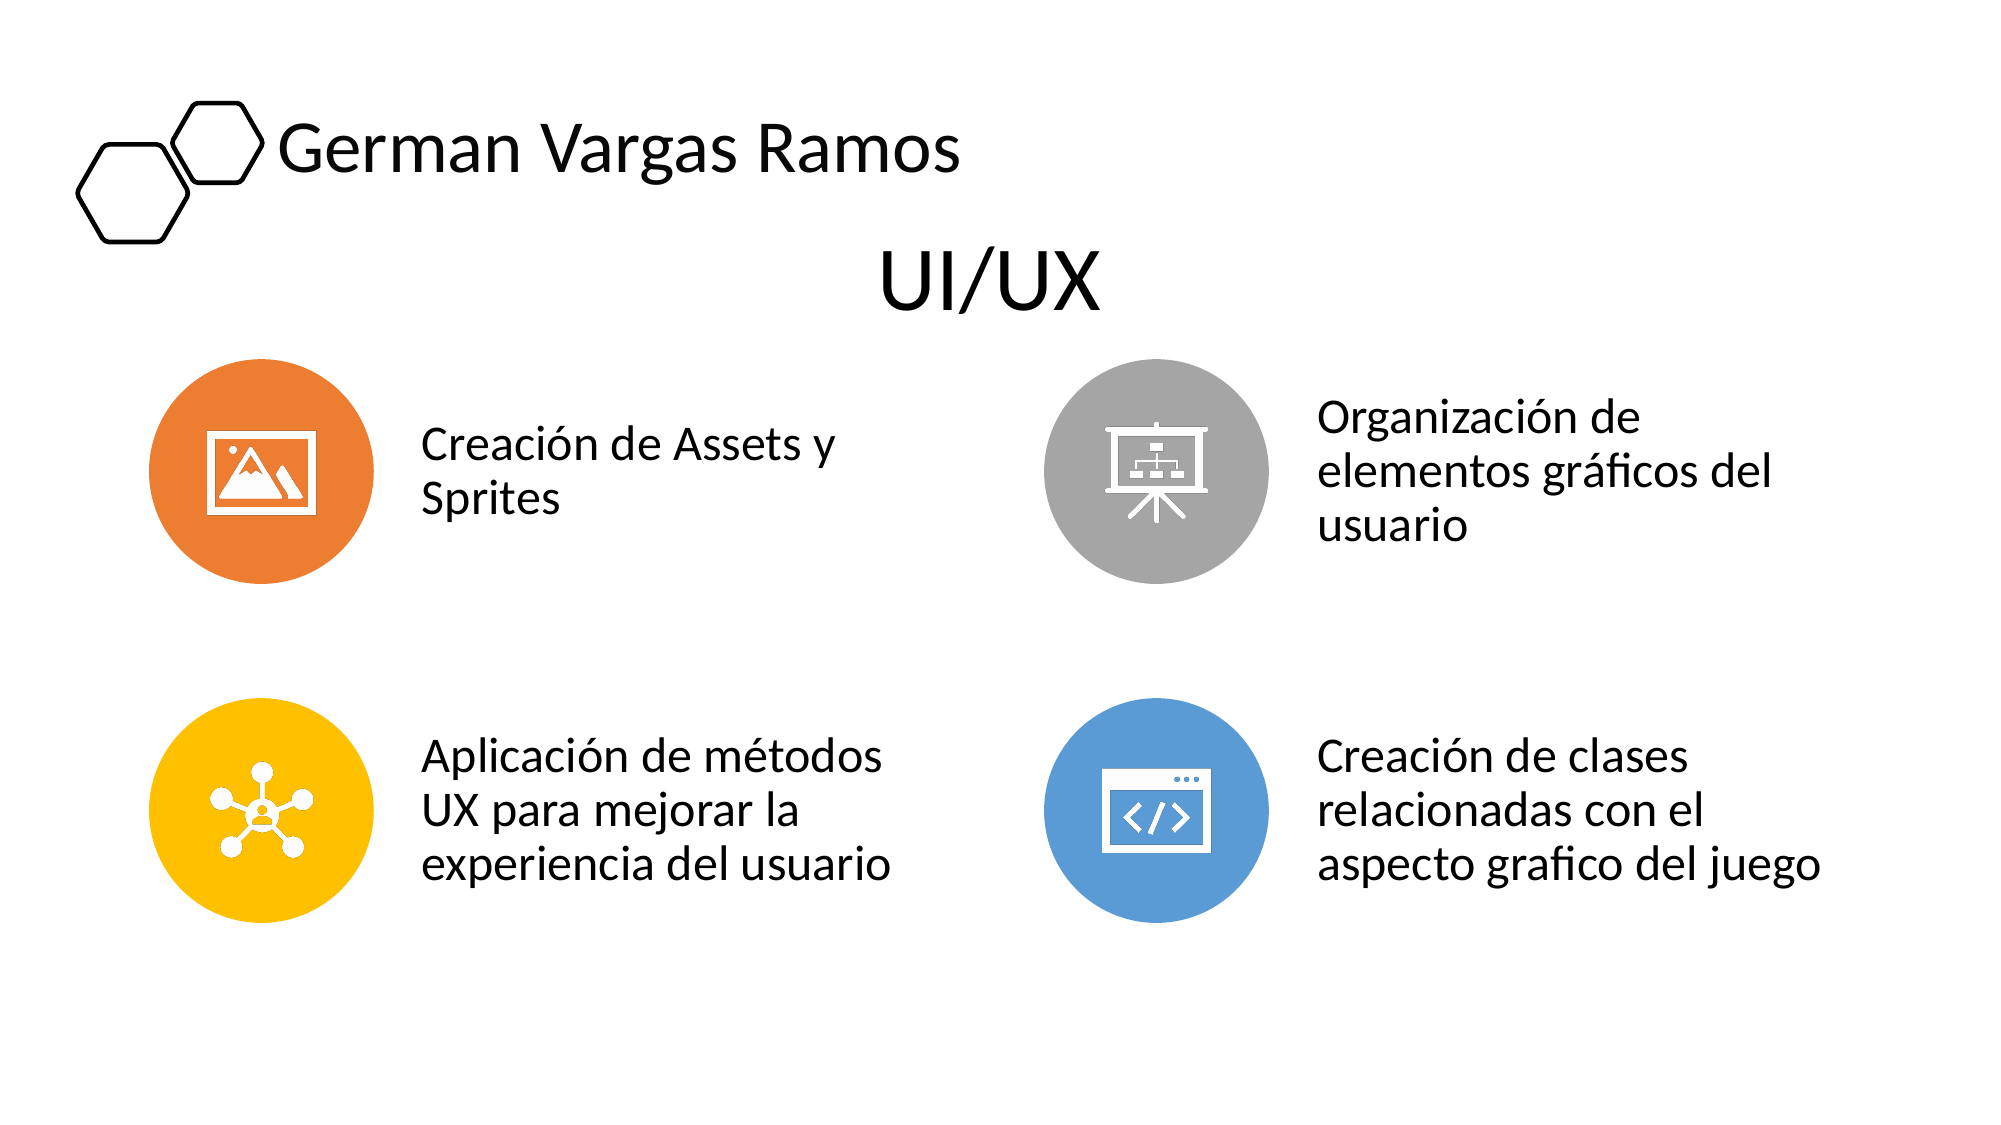

German Vargas Ramos

UI/UX
Creación de Assets y Sprites
Organización de elementos gráficos del usuario
Aplicación de métodos UX para mejorar la experiencia del usuario
Creación de clases relacionadas con el aspecto grafico del juego